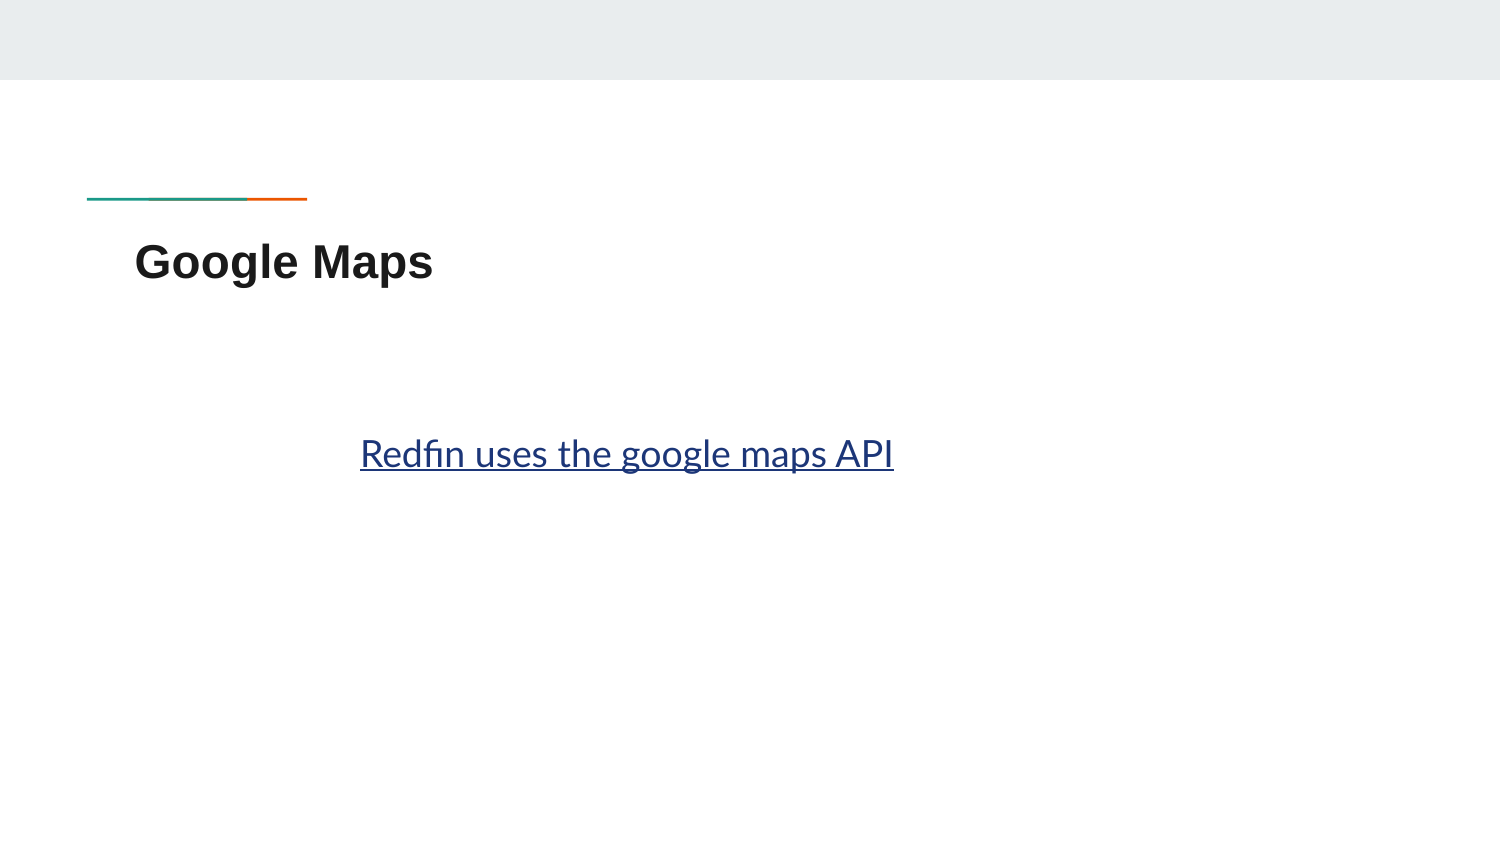

# Google Maps
Redfin uses the google maps API